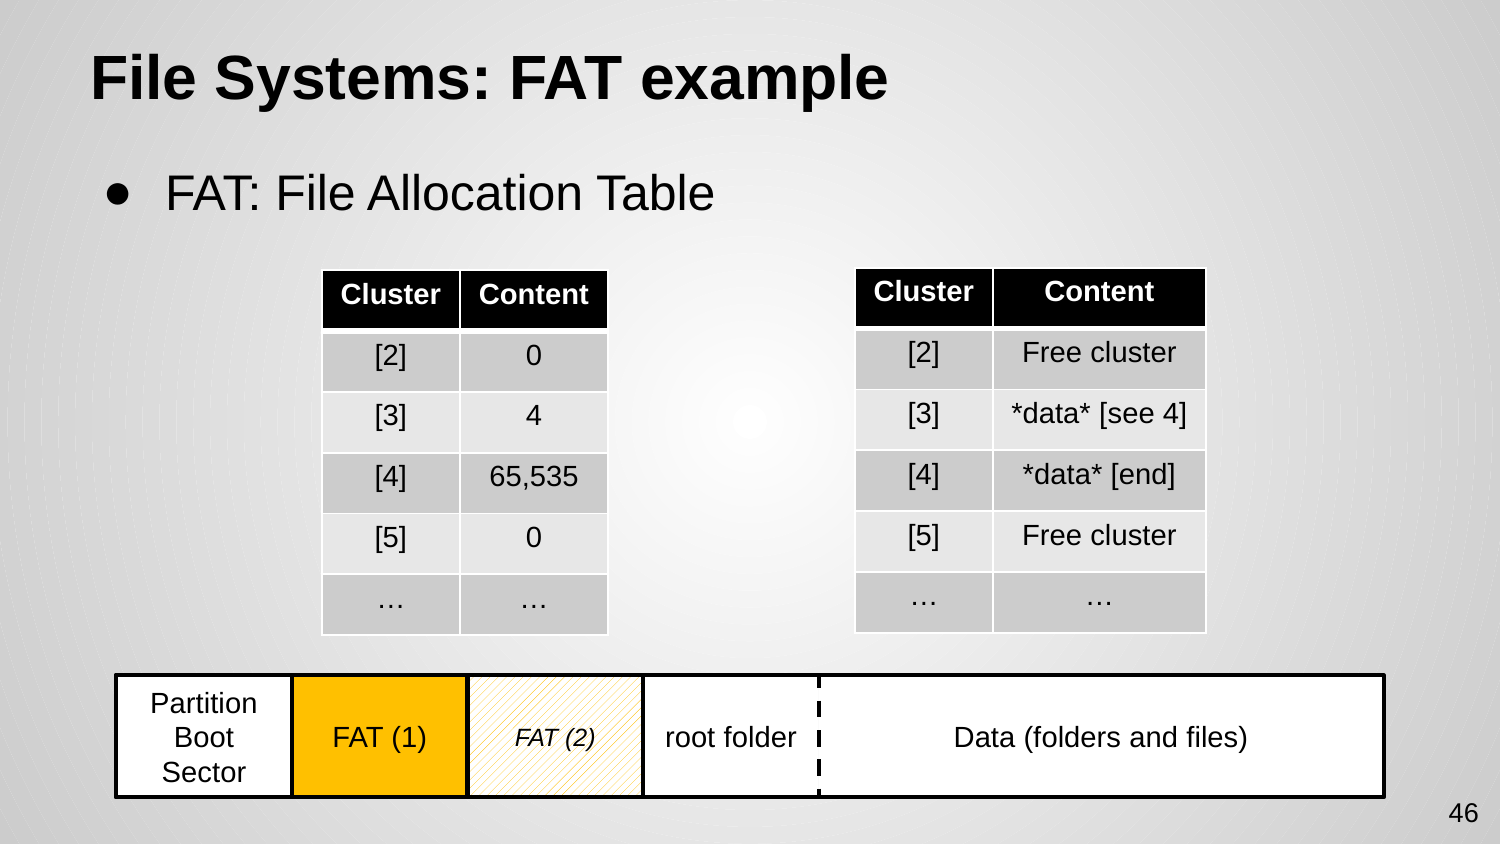

# File Systems: FAT example
FAT: File Allocation Table

| Cluster | Content |
| --- | --- |
| [2] | Free cluster |
| [3] | \*data\* [see 4] |
| [4] | \*data\* [end] |
| [5] | Free cluster |
| … | … |
| Cluster | Content |
| --- | --- |
| [2] | 0 |
| [3] | 4 |
| [4] | 65,535 |
| [5] | 0 |
| … | … |
Partition Boot Sector

FAT (1)
FAT (2)
root folder
Data (folders and files)
46